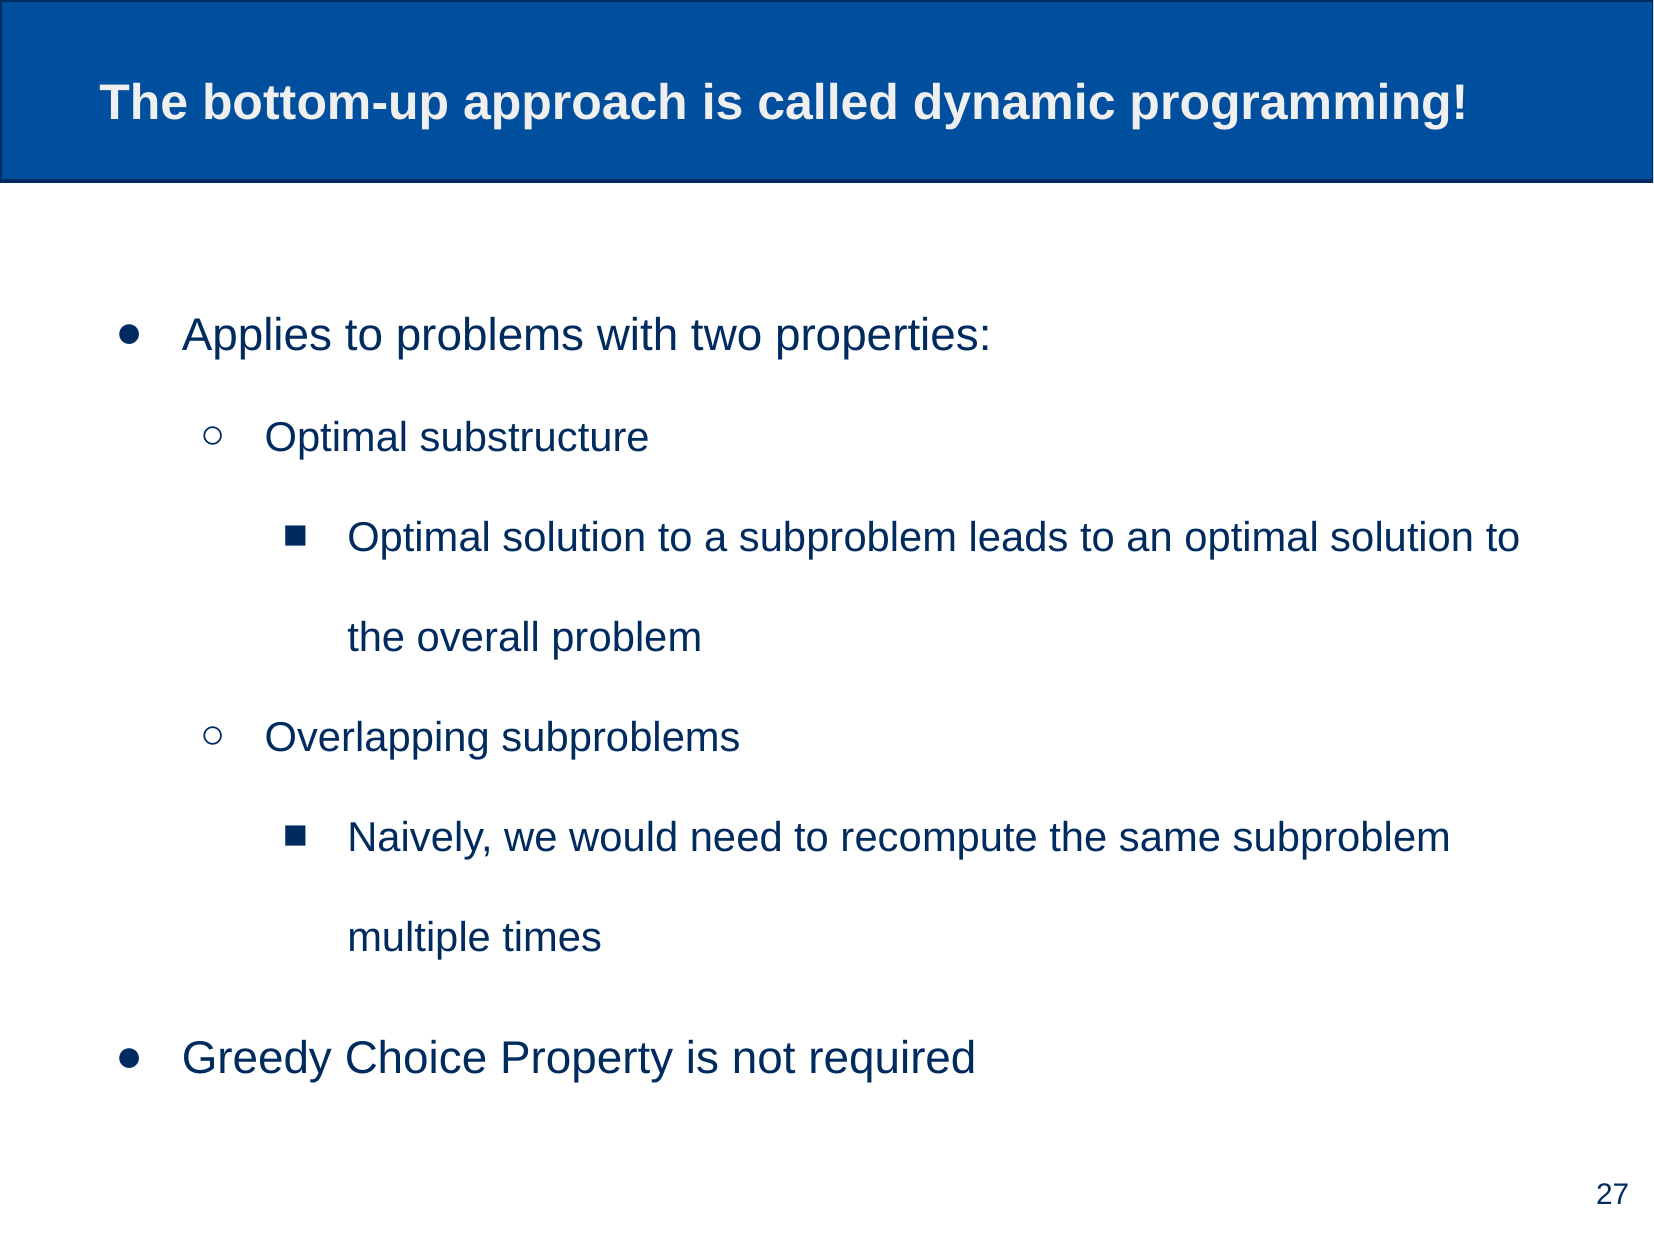

# The bottom-up approach is called dynamic programming!
Applies to problems with two properties:
Optimal substructure
Optimal solution to a subproblem leads to an optimal solution to the overall problem
Overlapping subproblems
Naively, we would need to recompute the same subproblem multiple times
Greedy Choice Property is not required
27